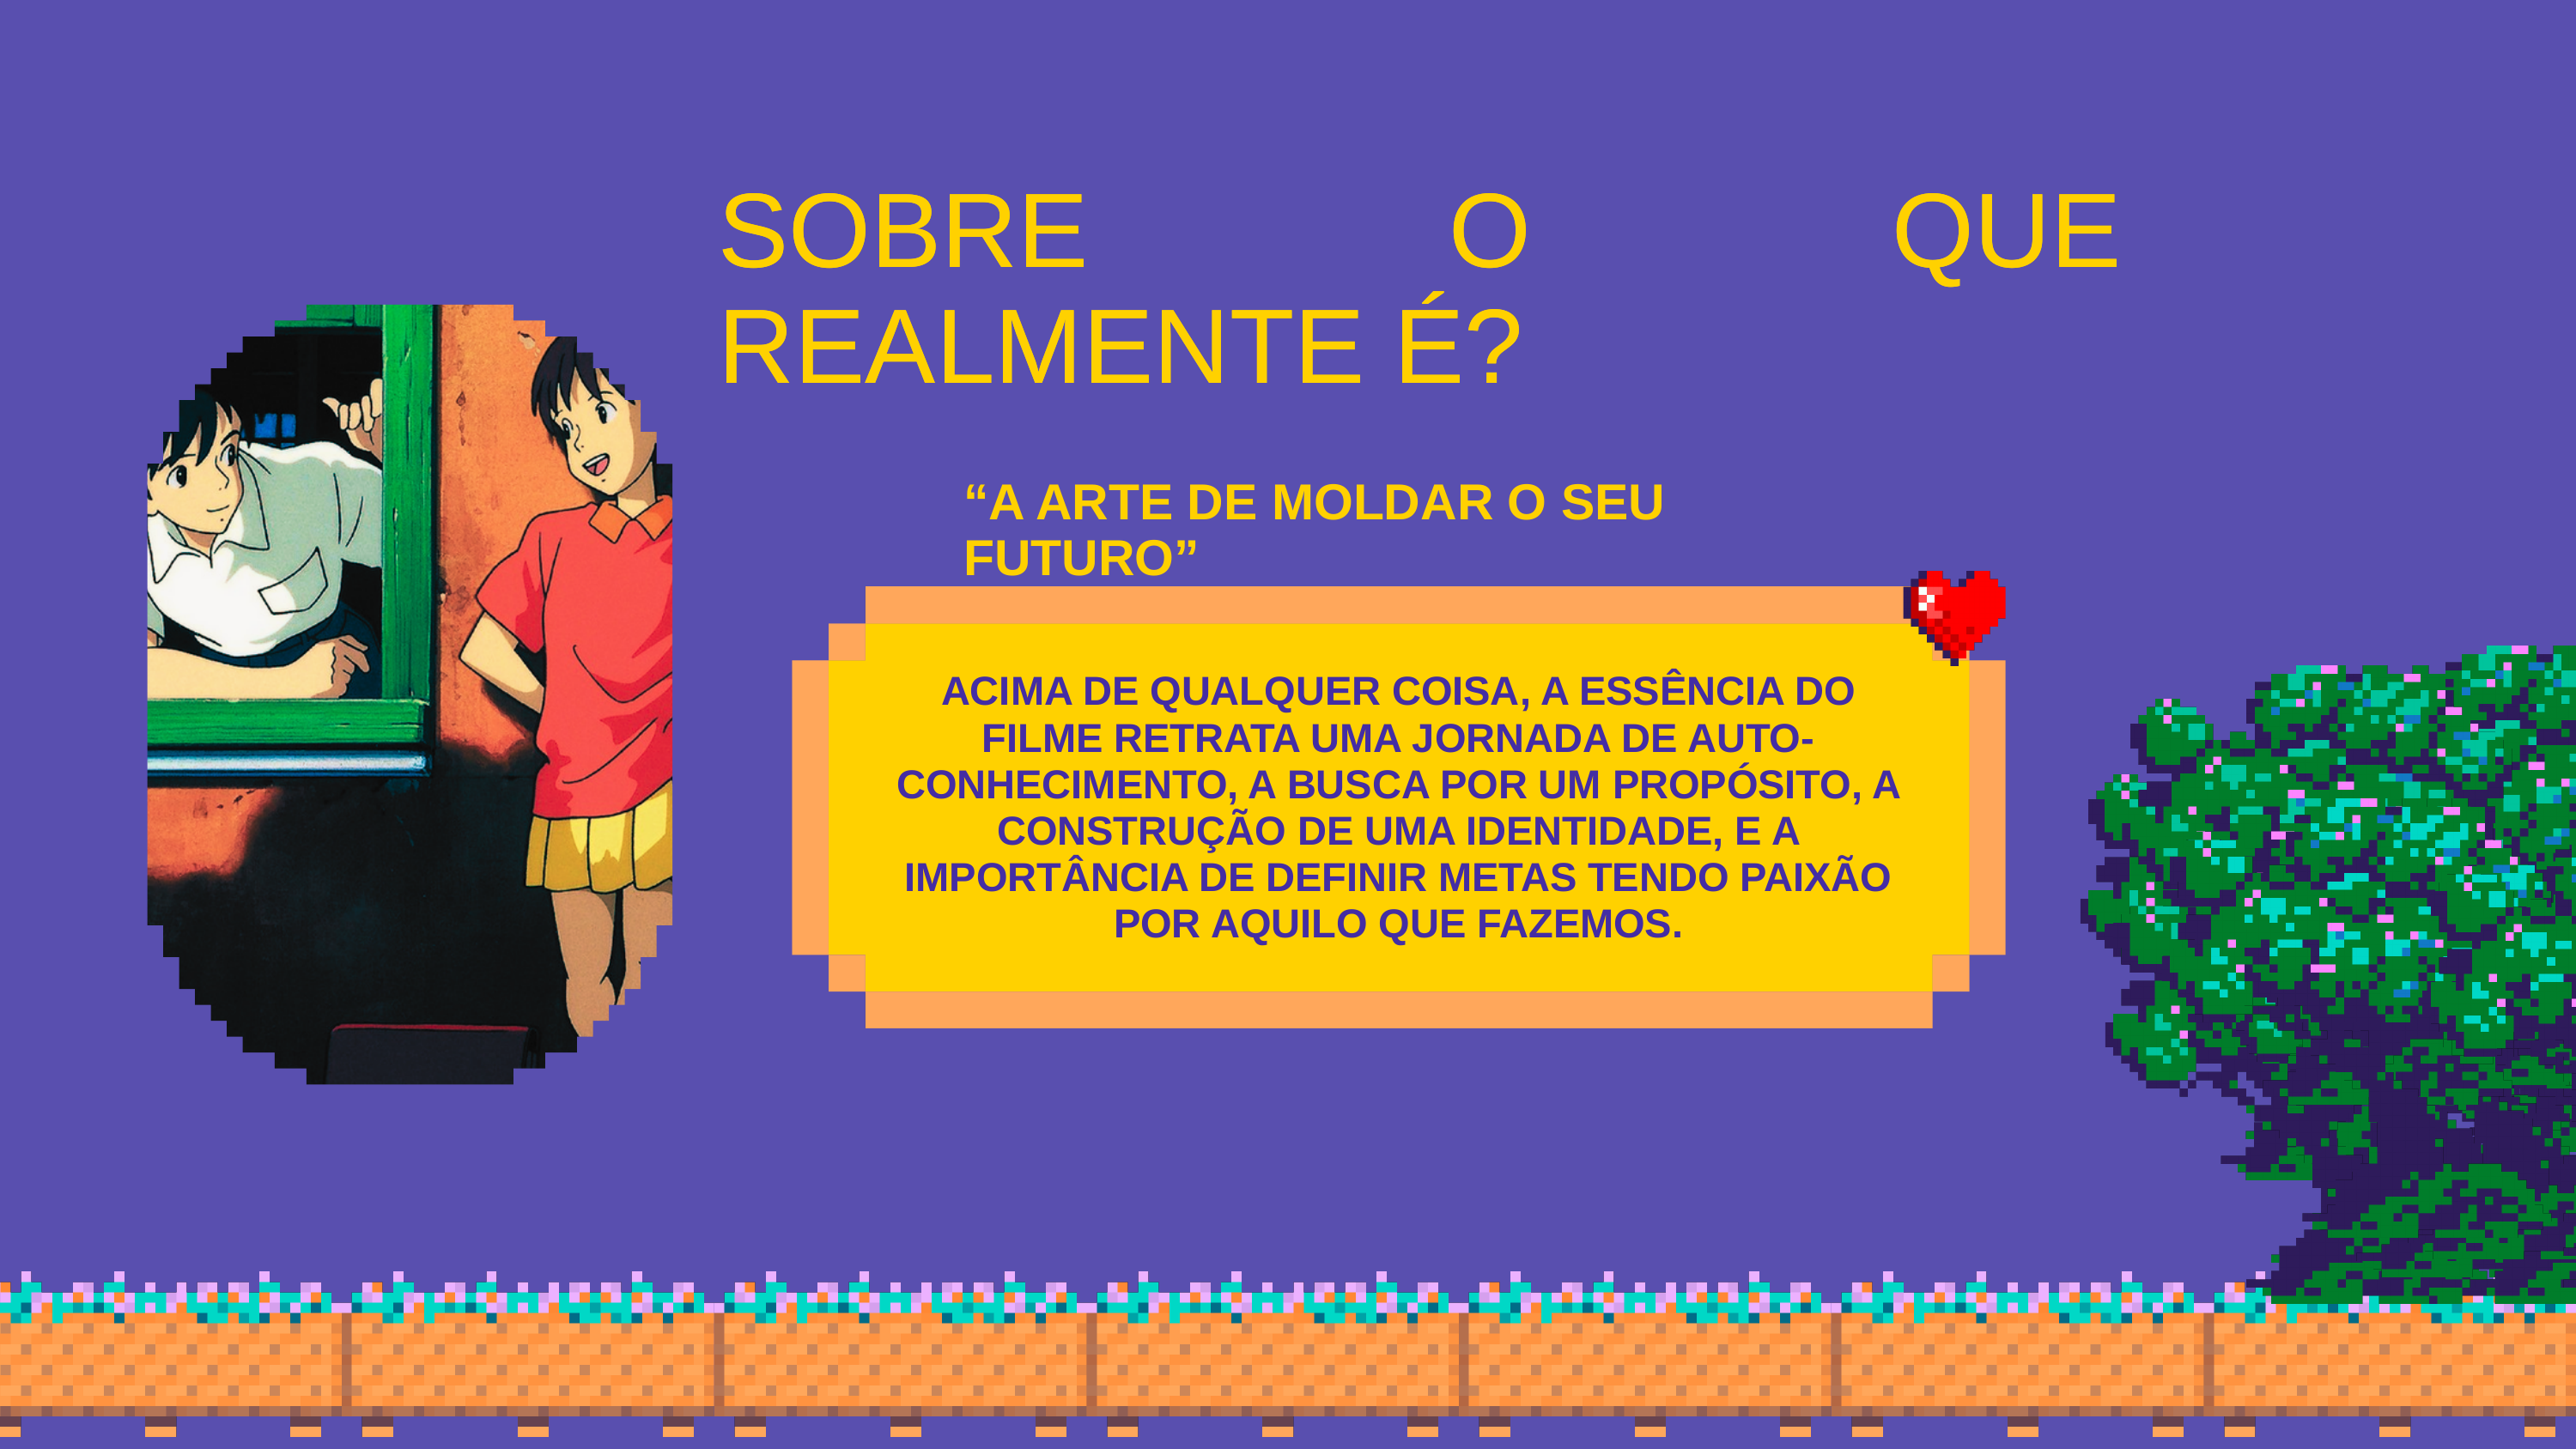

SOBRE O QUE REALMENTE É?
SOBRE O QUE REALMENTE É?

“A ARTE DE MOLDAR O SEU FUTURO”

ACIMA DE QUALQUER COISA, A ESSÊNCIA DO FILME RETRATA UMA JORNADA DE AUTO-CONHECIMENTO, A BUSCA POR UM PROPÓSITO, A CONSTRUÇÃO DE UMA IDENTIDADE, E A IMPORTÂNCIA DE DEFINIR METAS TENDO PAIXÃO POR AQUILO QUE FAZEMOS.